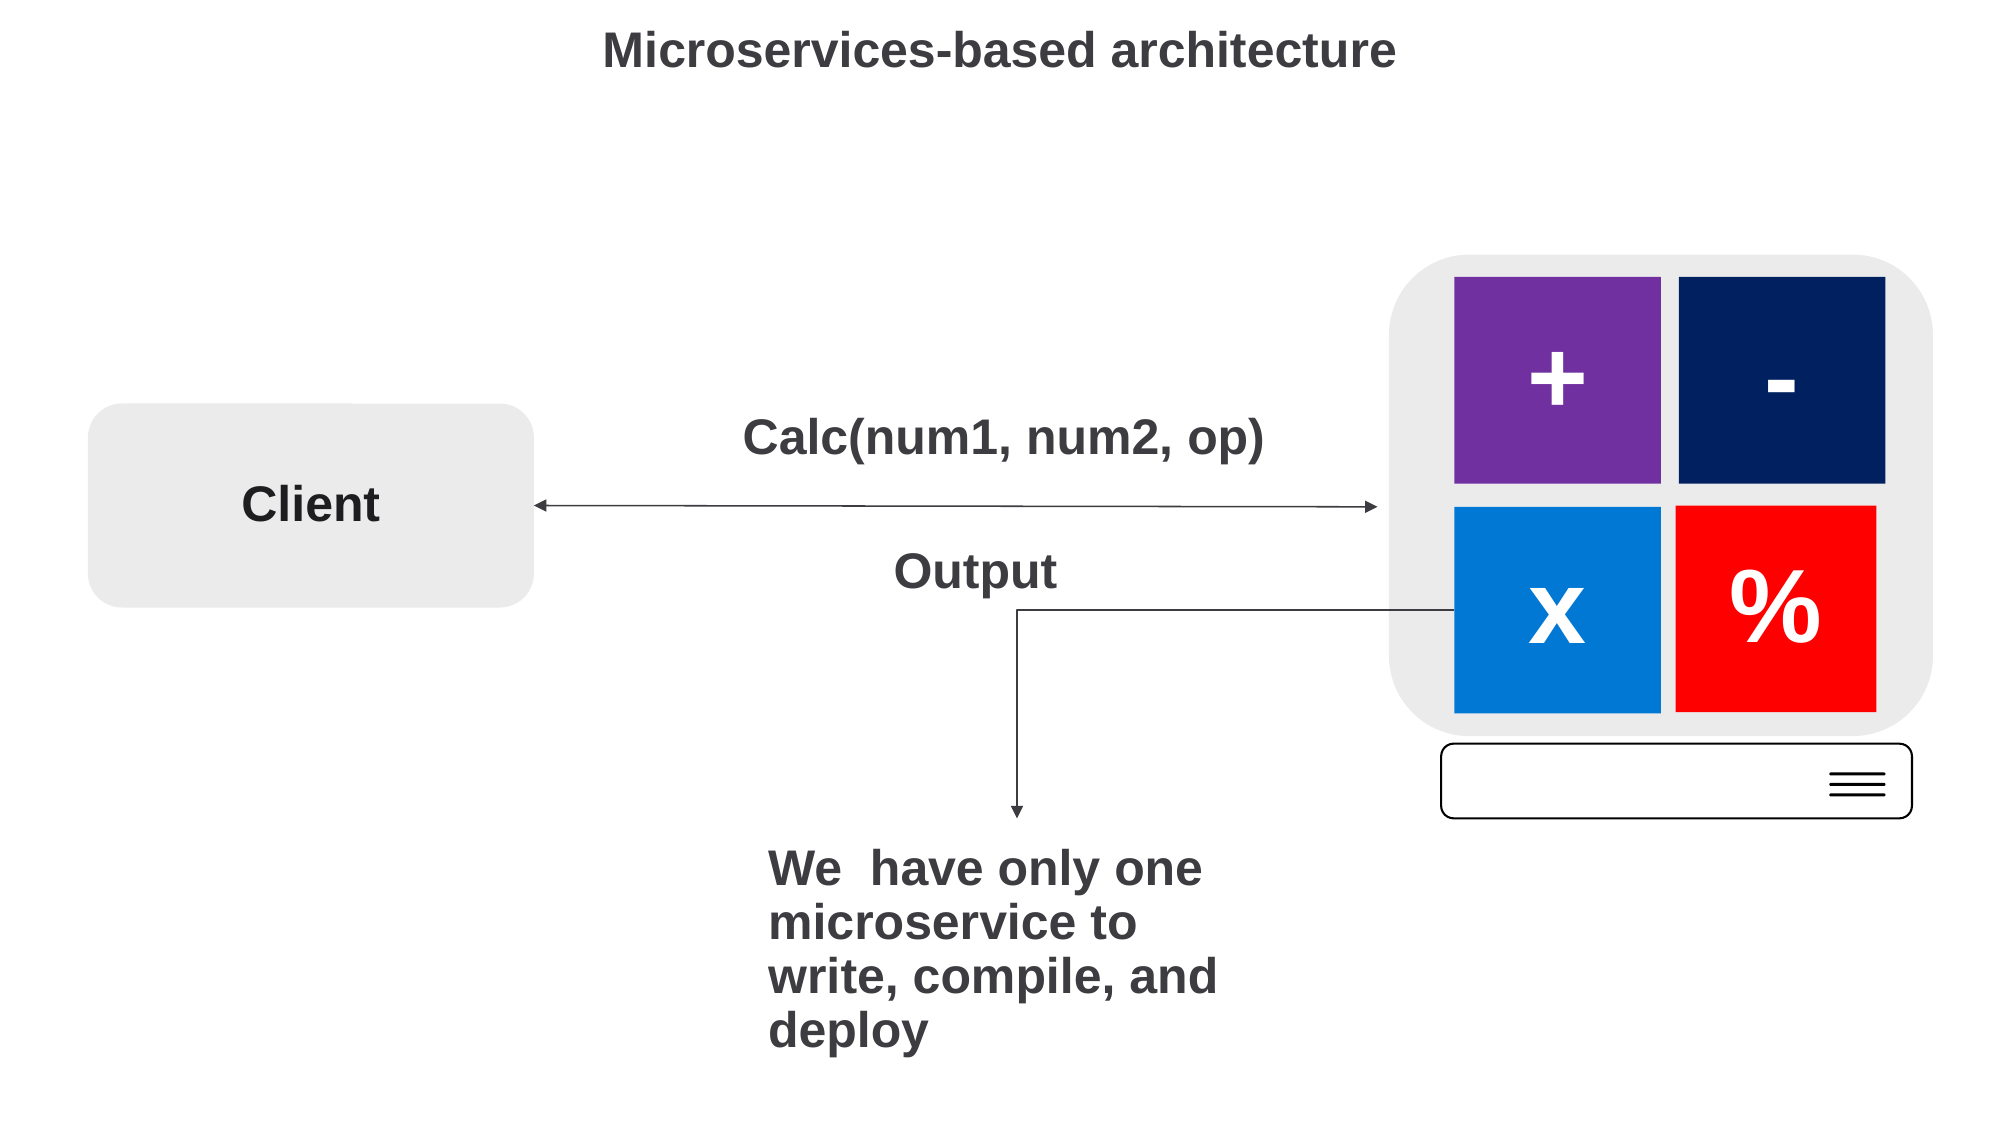

Microservices-based architecture

+
-
Calc(num1, num2, op)
Client
%
x
Output

We  have only one microservice to write, compile, and deploy